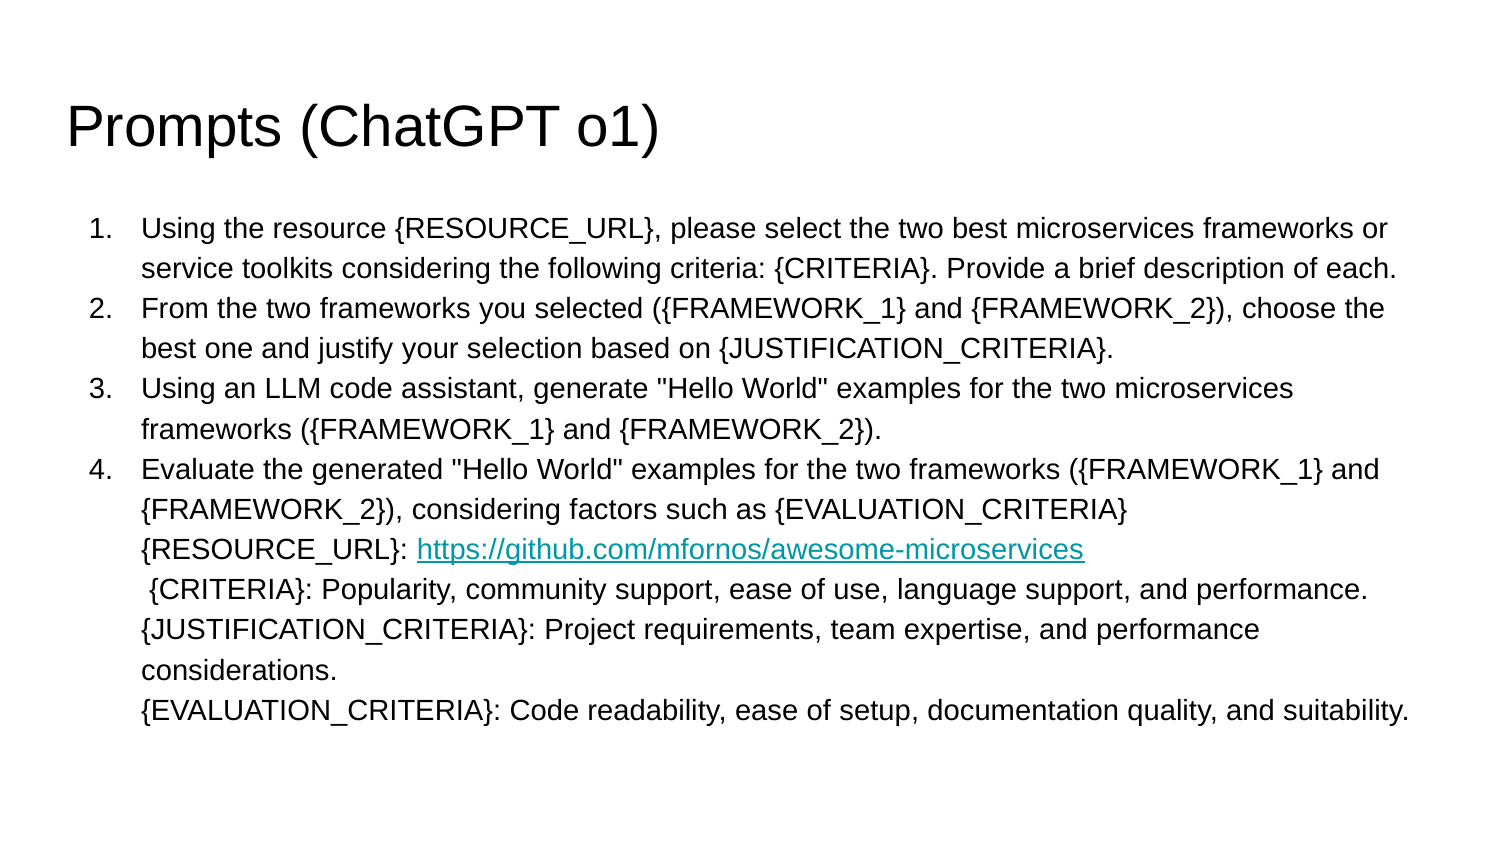

# Prompts (ChatGPT o1)
Using the resource {RESOURCE_URL}, please select the two best microservices frameworks or service toolkits considering the following criteria: {CRITERIA}. Provide a brief description of each.
From the two frameworks you selected ({FRAMEWORK_1} and {FRAMEWORK_2}), choose the best one and justify your selection based on {JUSTIFICATION_CRITERIA}.
Using an LLM code assistant, generate "Hello World" examples for the two microservices frameworks ({FRAMEWORK_1} and {FRAMEWORK_2}).
Evaluate the generated "Hello World" examples for the two frameworks ({FRAMEWORK_1} and {FRAMEWORK_2}), considering factors such as {EVALUATION_CRITERIA}
{RESOURCE_URL}: https://github.com/mfornos/awesome-microservices
 {CRITERIA}: Popularity, community support, ease of use, language support, and performance.
{JUSTIFICATION_CRITERIA}: Project requirements, team expertise, and performance considerations.
{EVALUATION_CRITERIA}: Code readability, ease of setup, documentation quality, and suitability.